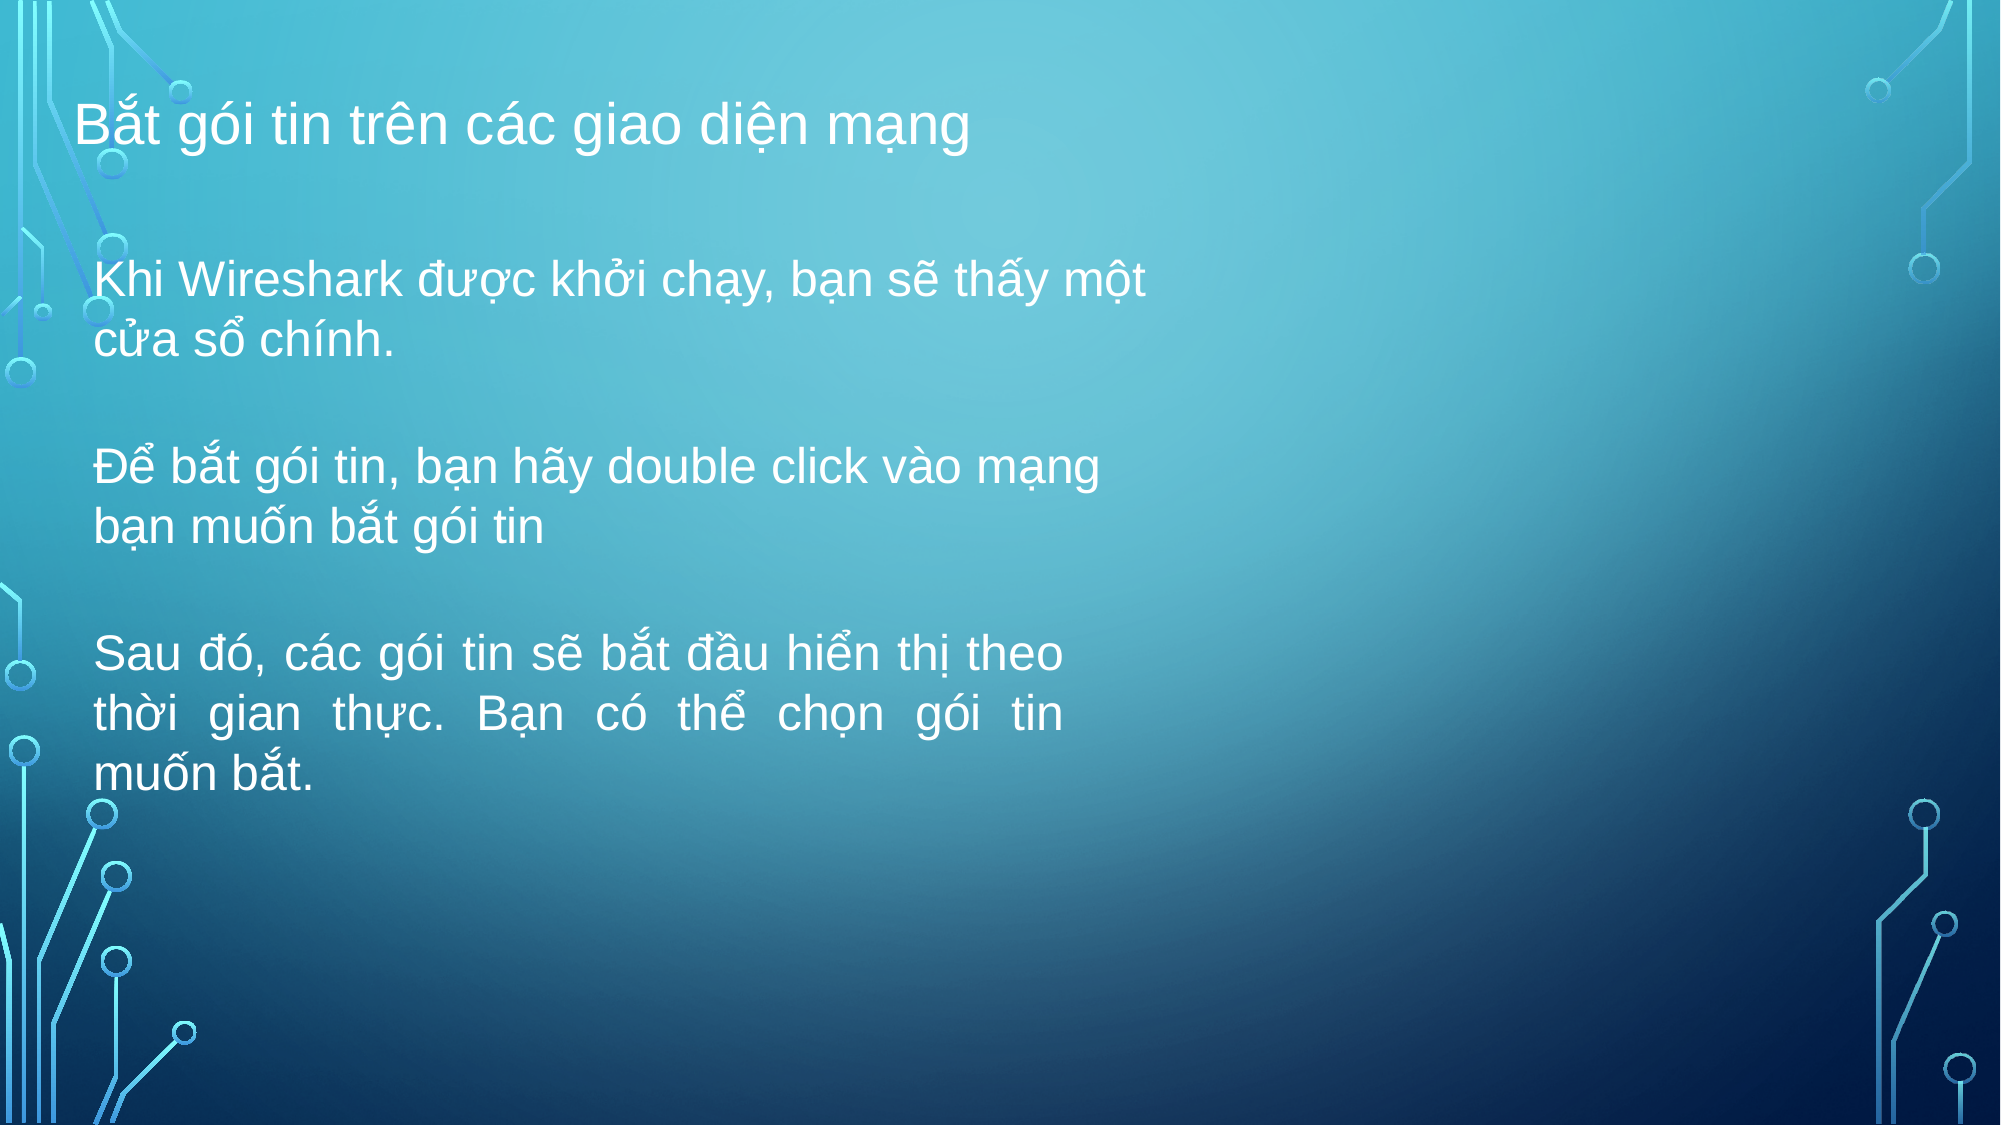

Bắt gói tin trên các giao diện mạng
Khi Wireshark được khởi chạy, bạn sẽ thấy một cửa sổ chính.
Để bắt gói tin, bạn hãy double click vào mạng bạn muốn bắt gói tin
Sau đó, các gói tin sẽ bắt đầu hiển thị theo thời gian thực. Bạn có thể chọn gói tin muốn bắt.